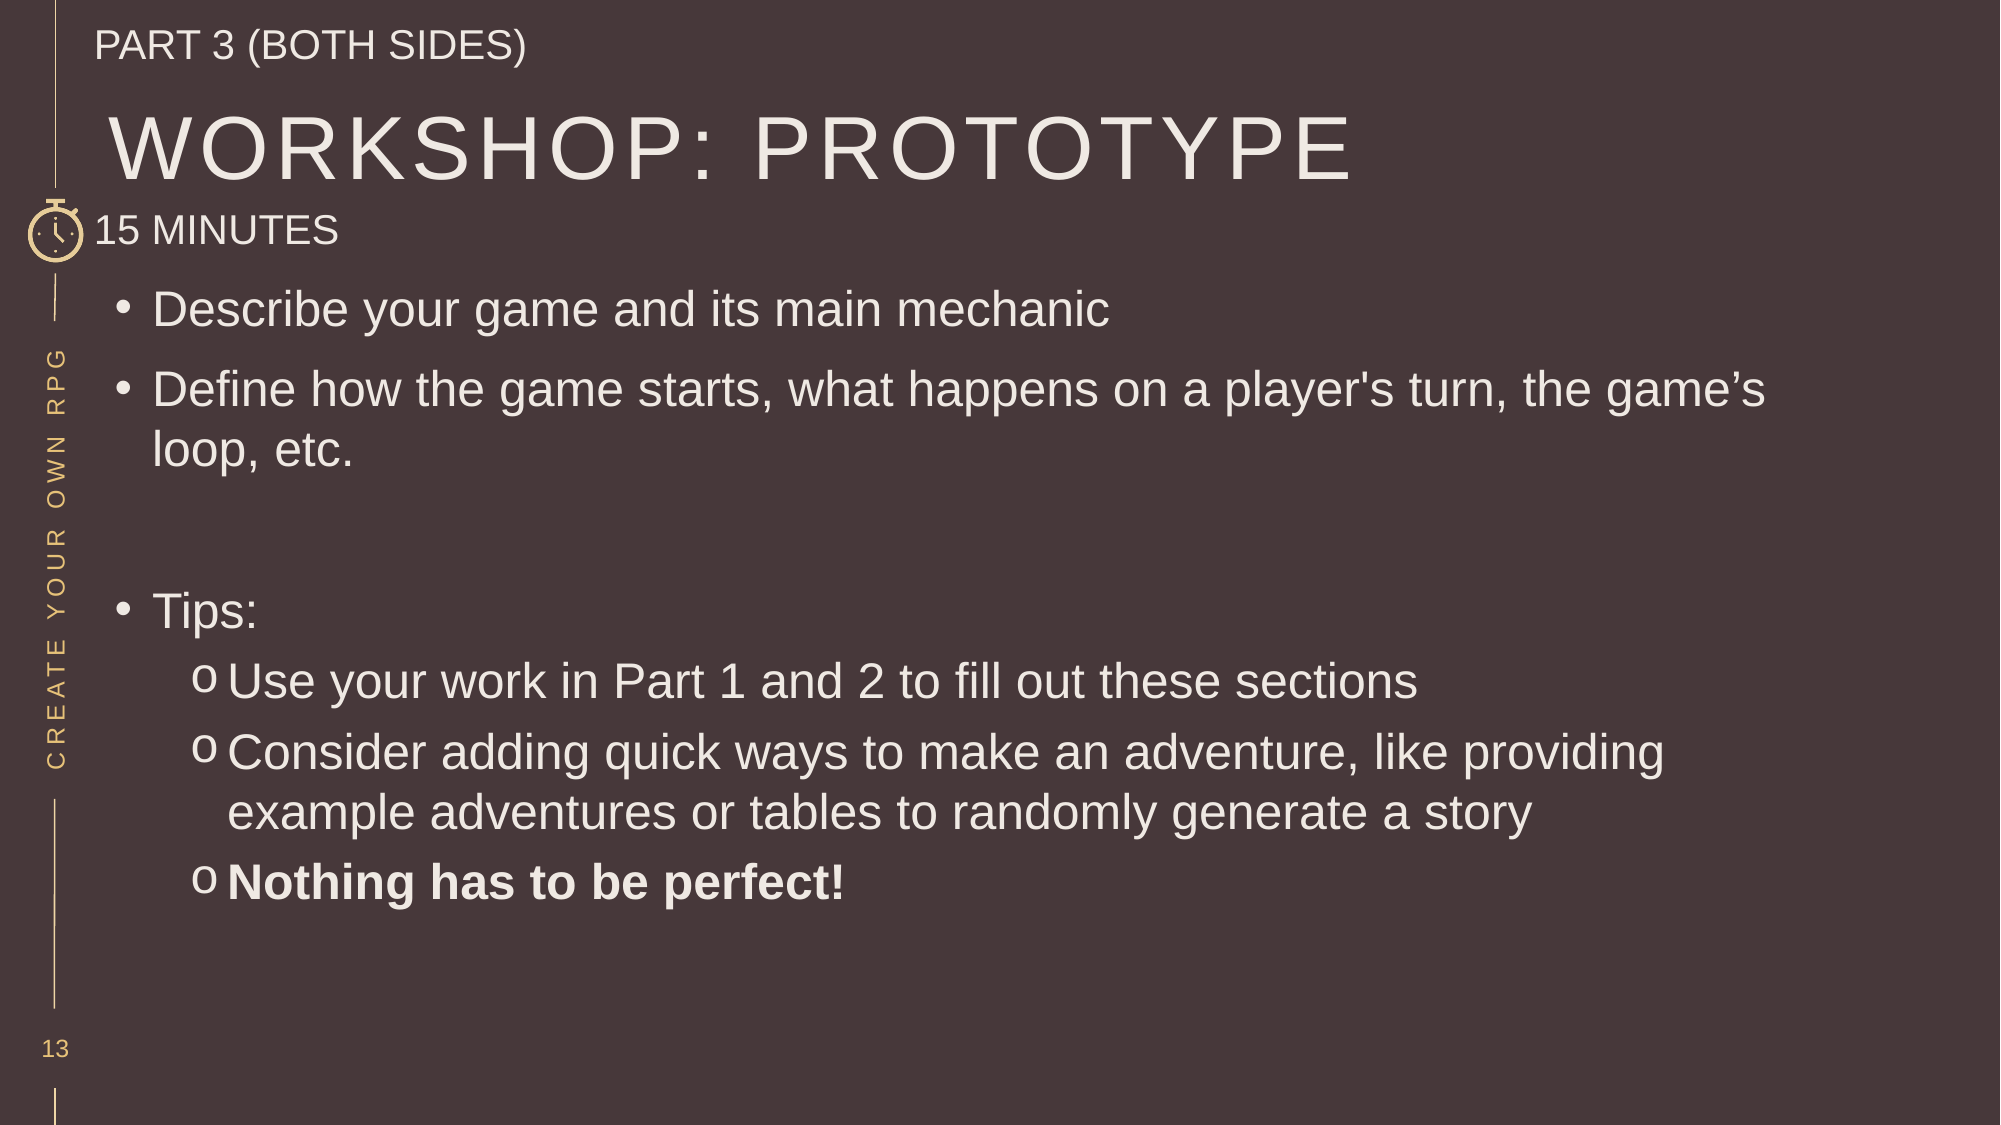

PART 3 (BOTH SIDES)
# WORKSHOP: PROTOTYPE
15 MINUTES
Describe your game and its main mechanic
Define how the game starts, what happens on a player's turn, the game’s loop, etc.

Tips:
Use your work in Part 1 and 2 to fill out these sections
Consider adding quick ways to make an adventure, like providing example adventures or tables to randomly generate a story
Nothing has to be perfect!

CREATE YOUR OWN RPG
13